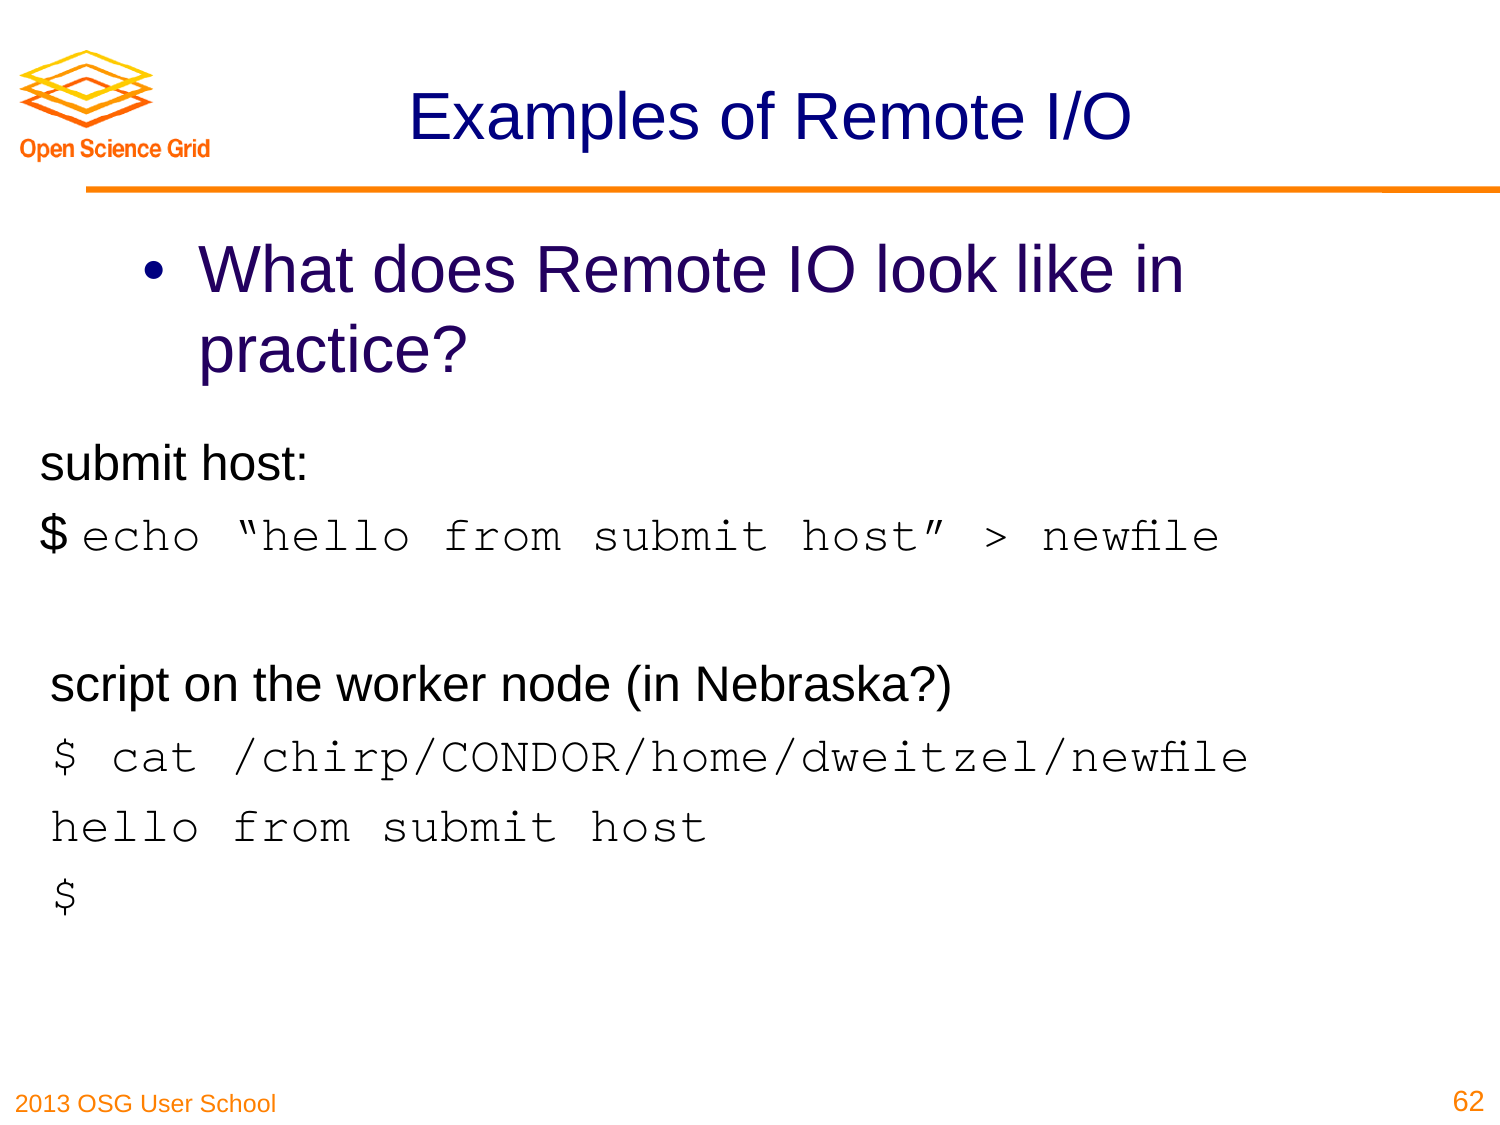

# Examples of Remote I/O
What does Remote IO look like in practice?
submit host:
$ echo “hello from submit host” > newfile
script on the worker node (in Nebraska?)
$ cat /chirp/CONDOR/home/dweitzel/newfile
hello from submit host
$

62